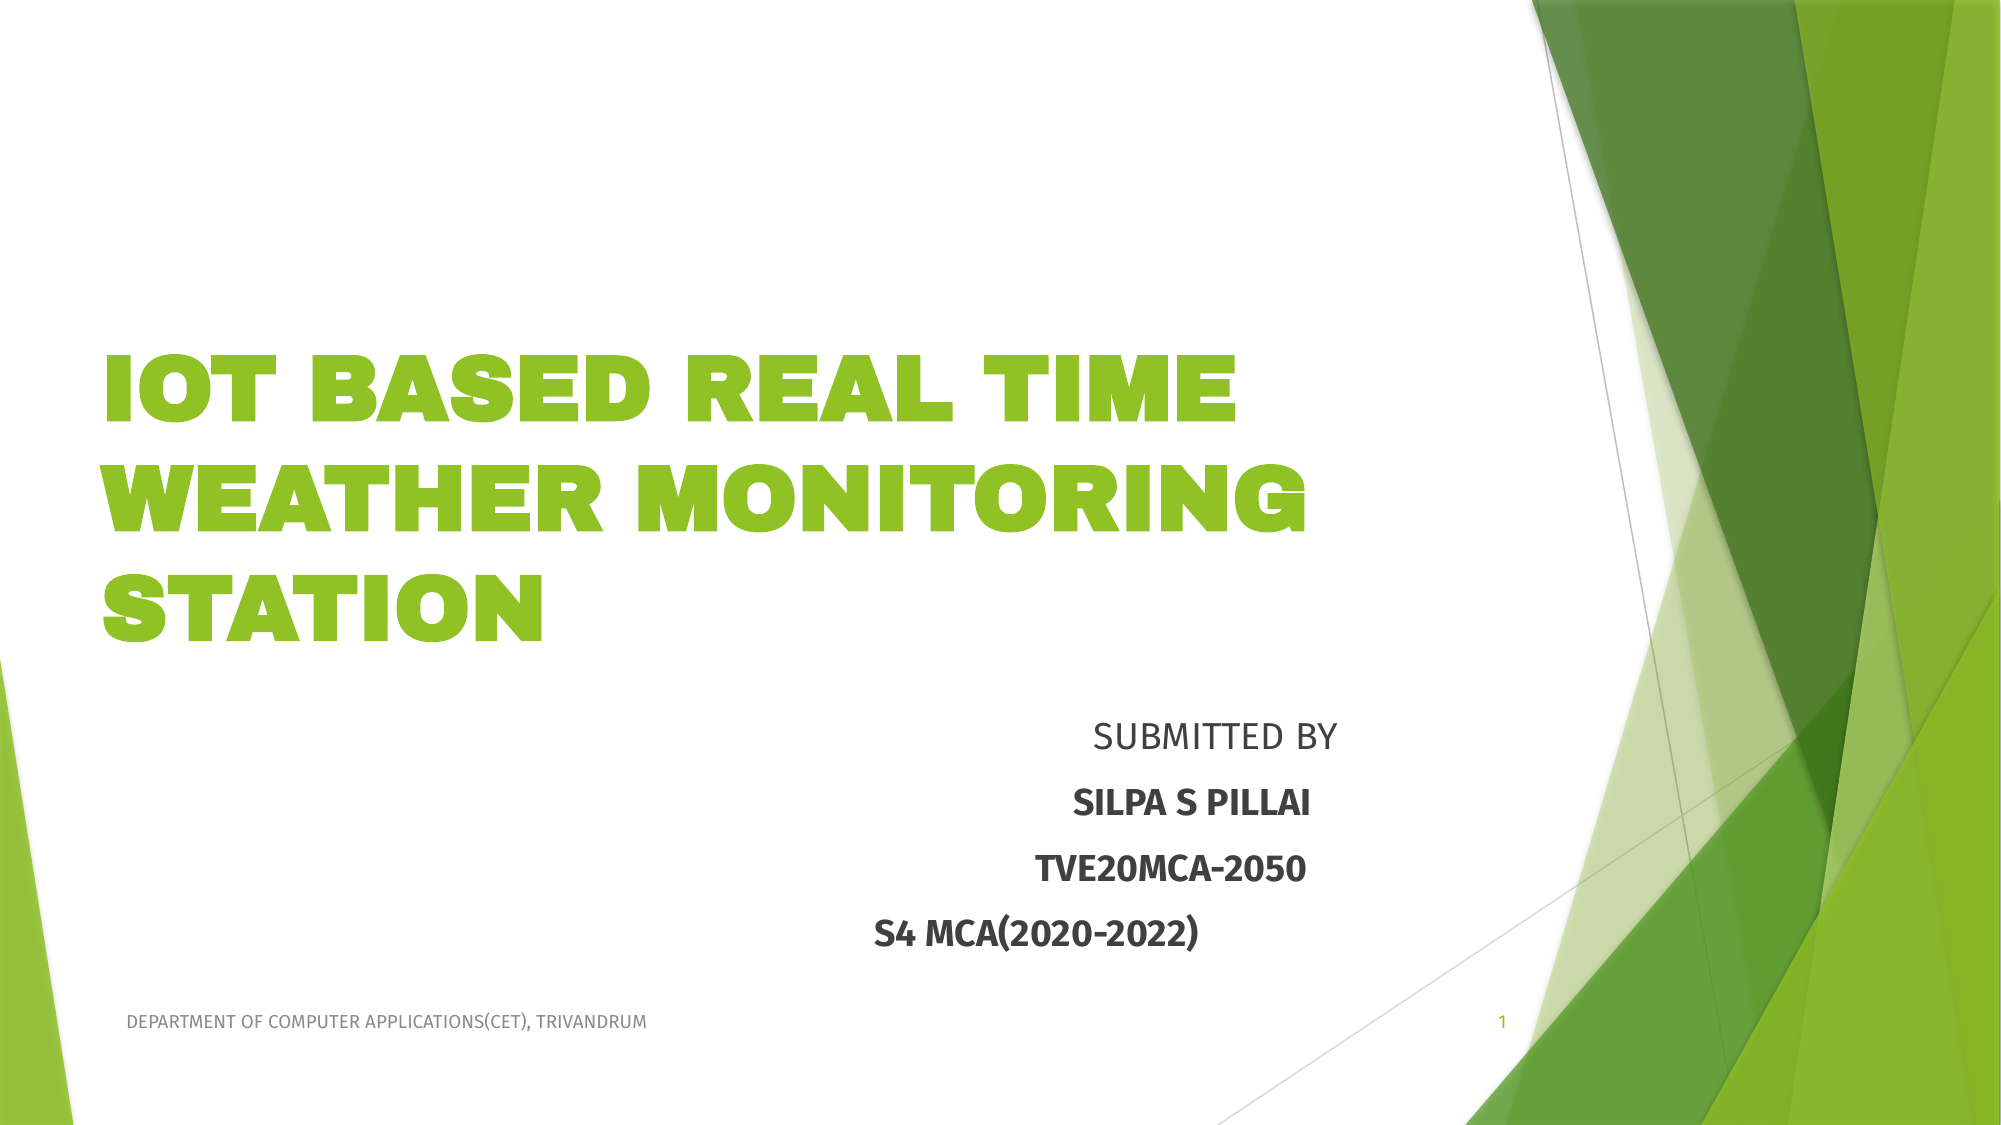

# IOT BASED REAL TIME WEATHER MONITORING STATION
                                                                                SUBMITTED BY
                                                                              SILPA S PILLAI
                                                                                 TVE20MCA-2050
                                                                                   S4 MCA(2020-2022)
DEPARTMENT OF COMPUTER APPLICATIONS(CET), TRIVANDRUM
1